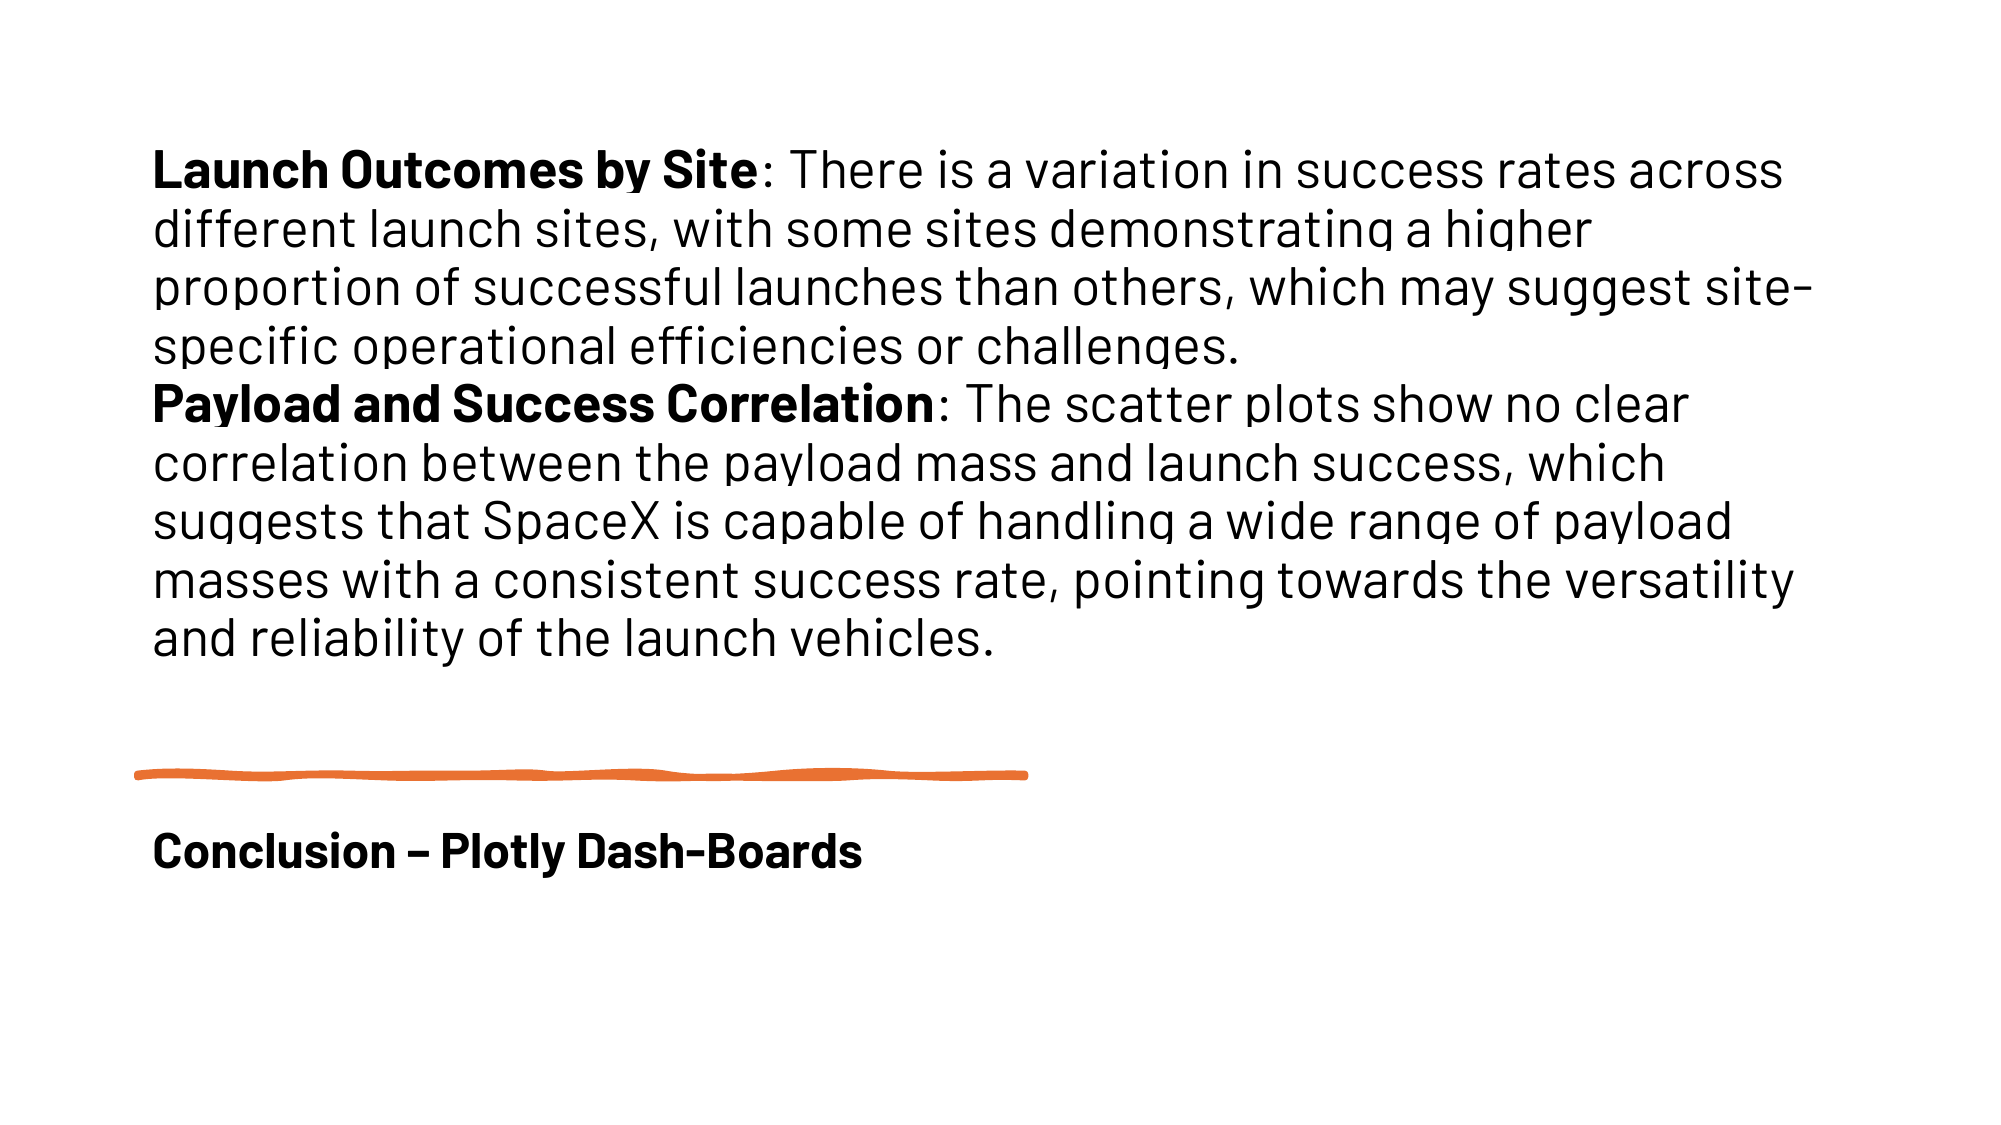

# Launch Outcomes by Site: There is a variation in success rates across different launch sites, with some sites demonstrating a higher proportion of successful launches than others, which may suggest site-specific operational efficiencies or challenges. Payload and Success Correlation: The scatter plots show no clear correlation between the payload mass and launch success, which suggests that SpaceX is capable of handling a wide range of payload masses with a consistent success rate, pointing towards the versatility and reliability of the launch vehicles.

Conclusion – Plotly Dash-Boards